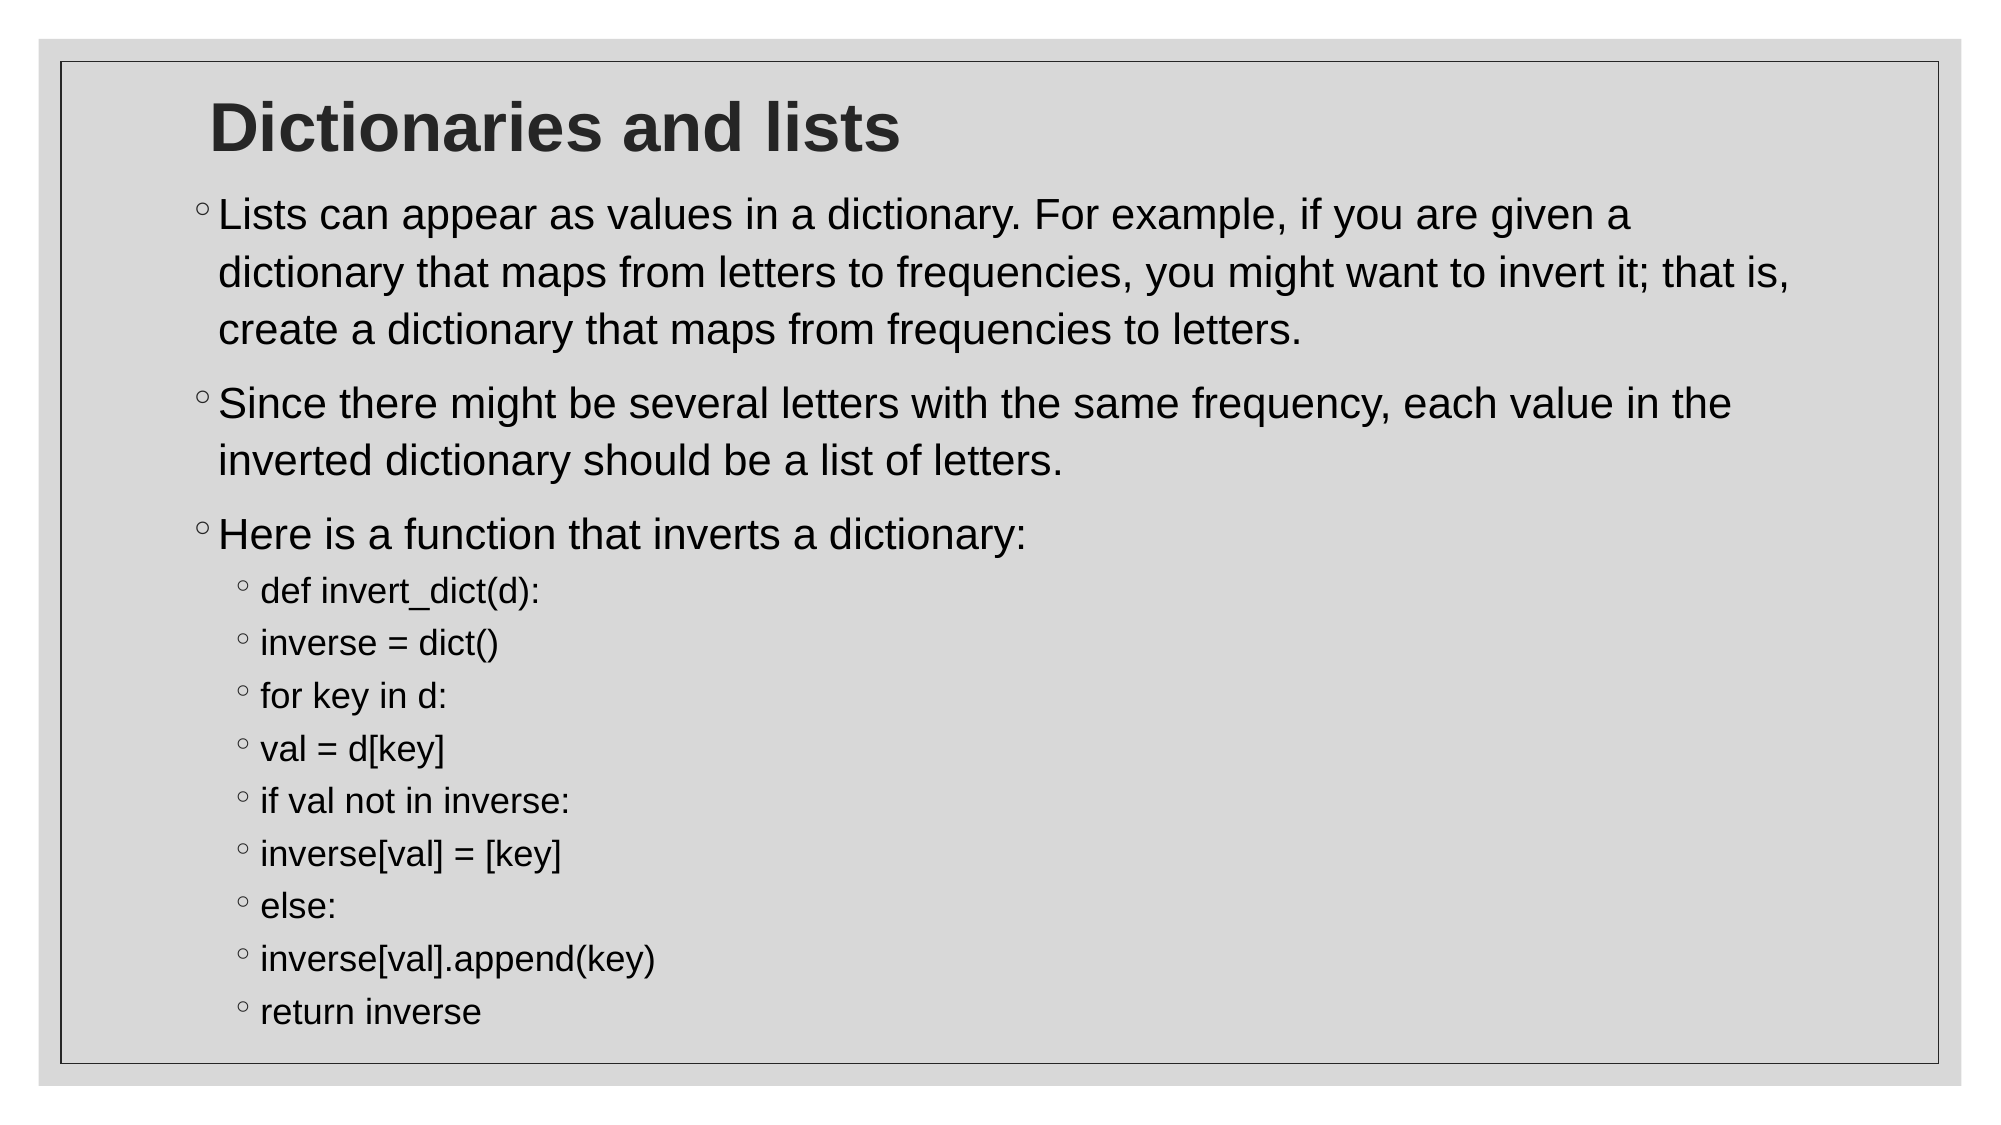

# Dictionaries and lists
Lists can appear as values in a dictionary. For example, if you are given a dictionary that maps from letters to frequencies, you might want to invert it; that is, create a dictionary that maps from frequencies to letters.
Since there might be several letters with the same frequency, each value in the inverted dictionary should be a list of letters.
Here is a function that inverts a dictionary:
def invert_dict(d):
inverse = dict()
for key in d:
val = d[key]
if val not in inverse:
inverse[val] = [key]
else:
inverse[val].append(key)
return inverse